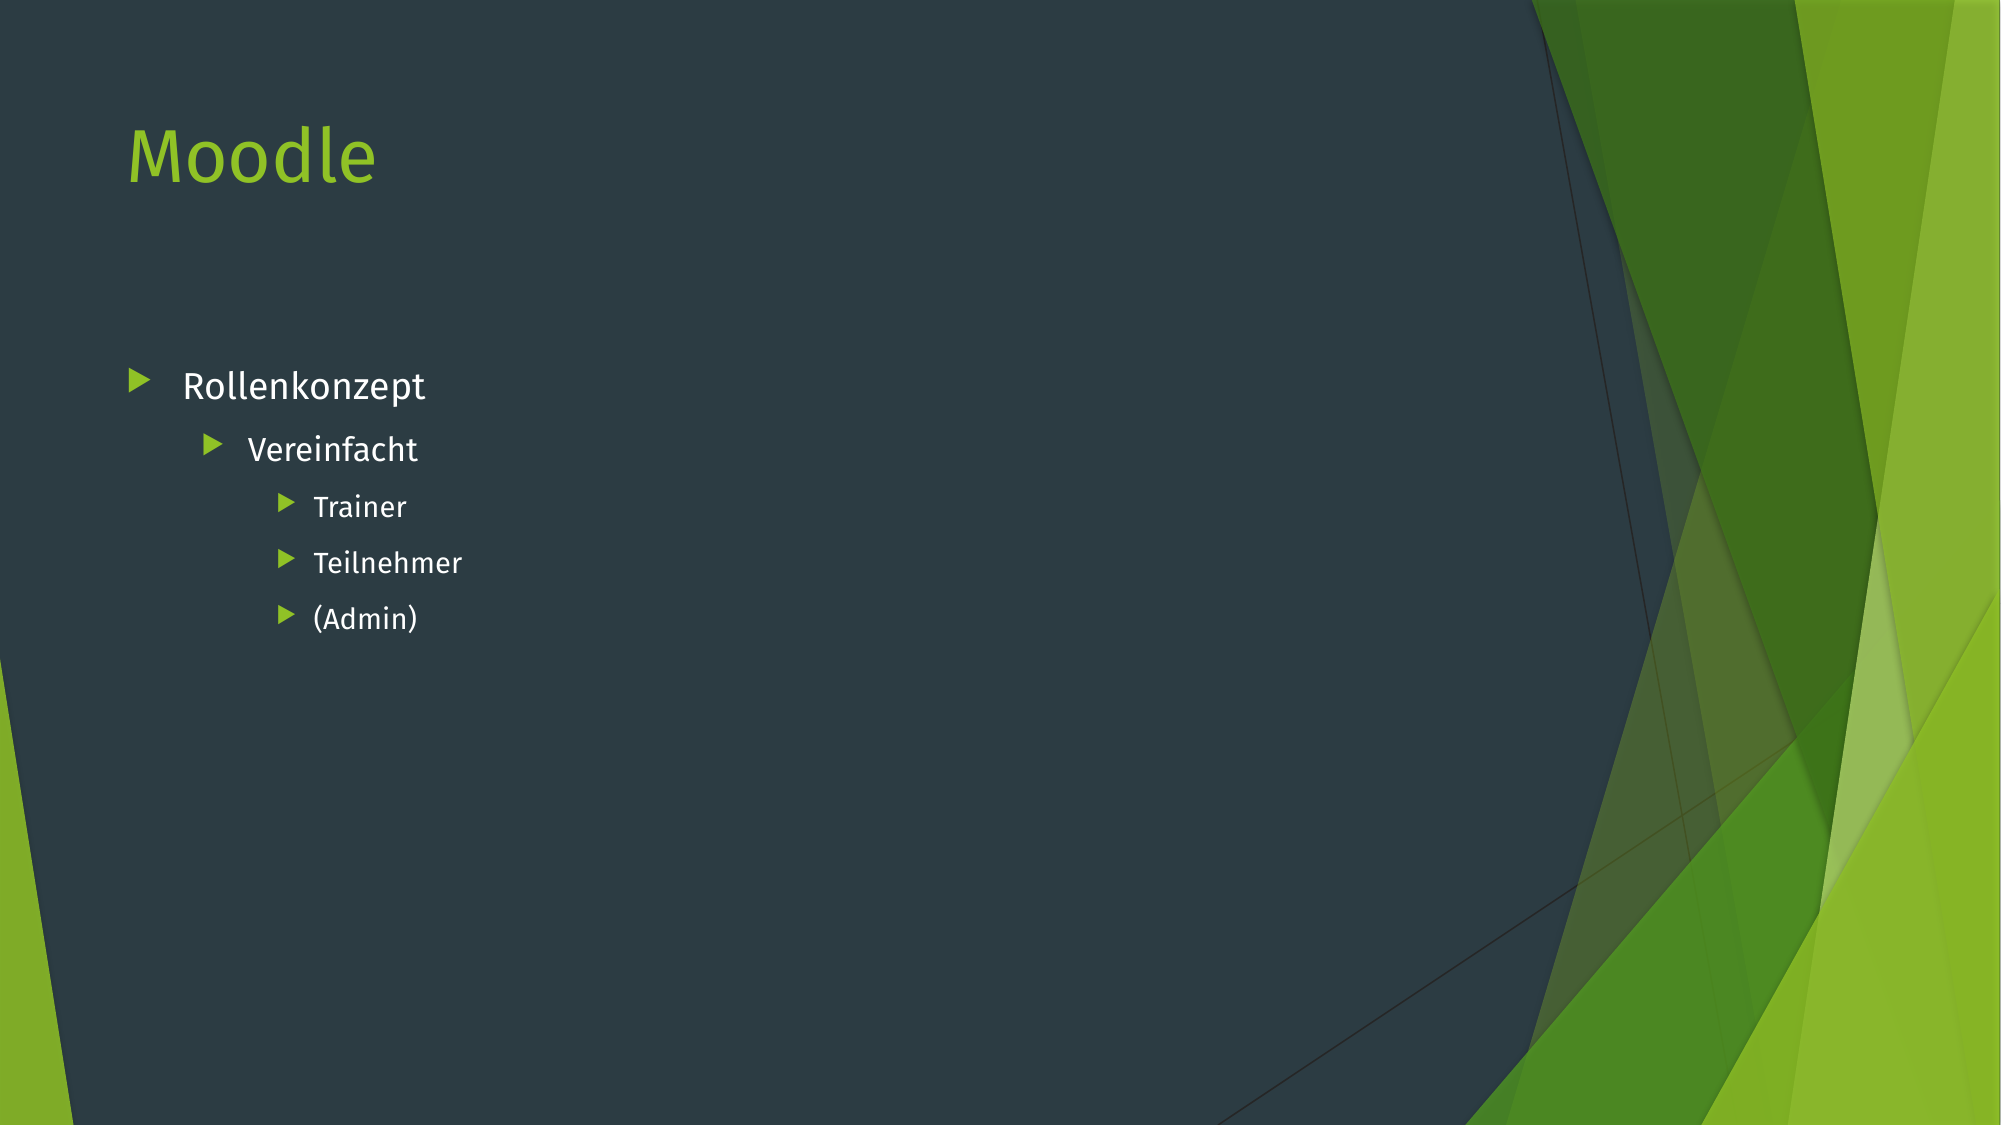

# Moodle
Rollenkonzept
Vereinfacht
Trainer
Teilnehmer
(Admin)